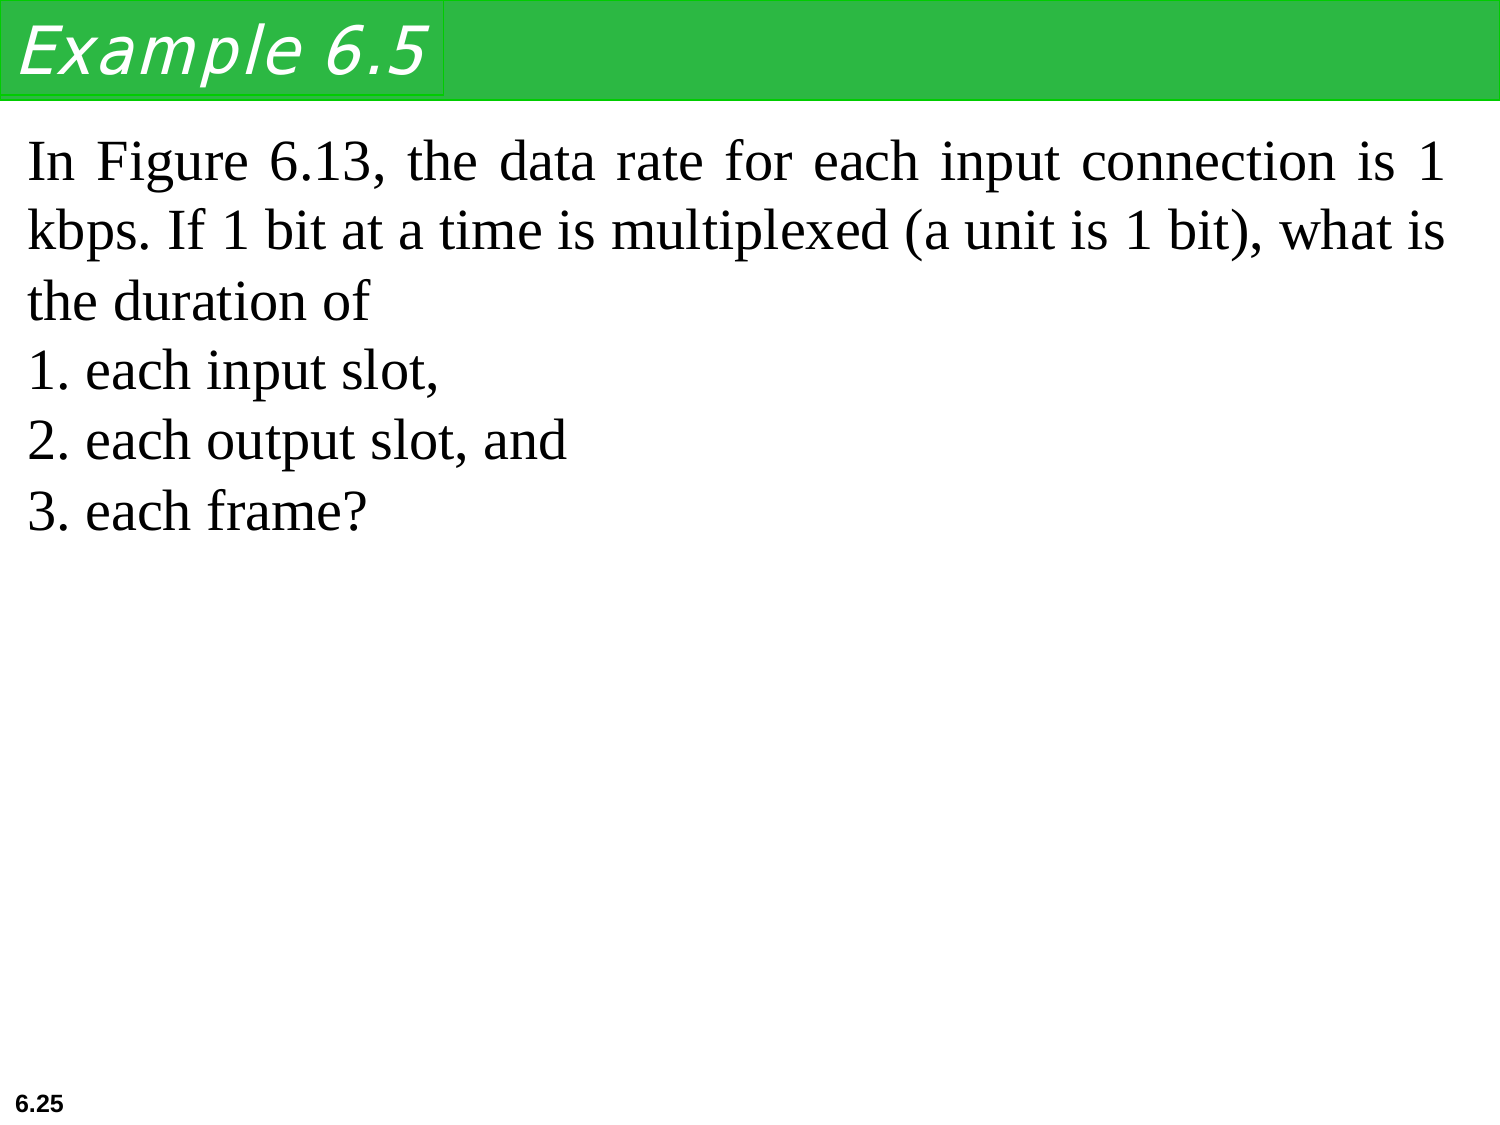

Example 6.5
In Figure 6.13, the data rate for each input connection is 1 kbps. If 1 bit at a time is multiplexed (a unit is 1 bit), what is the duration of
1. each input slot,
2. each output slot, and
3. each frame?
6.25